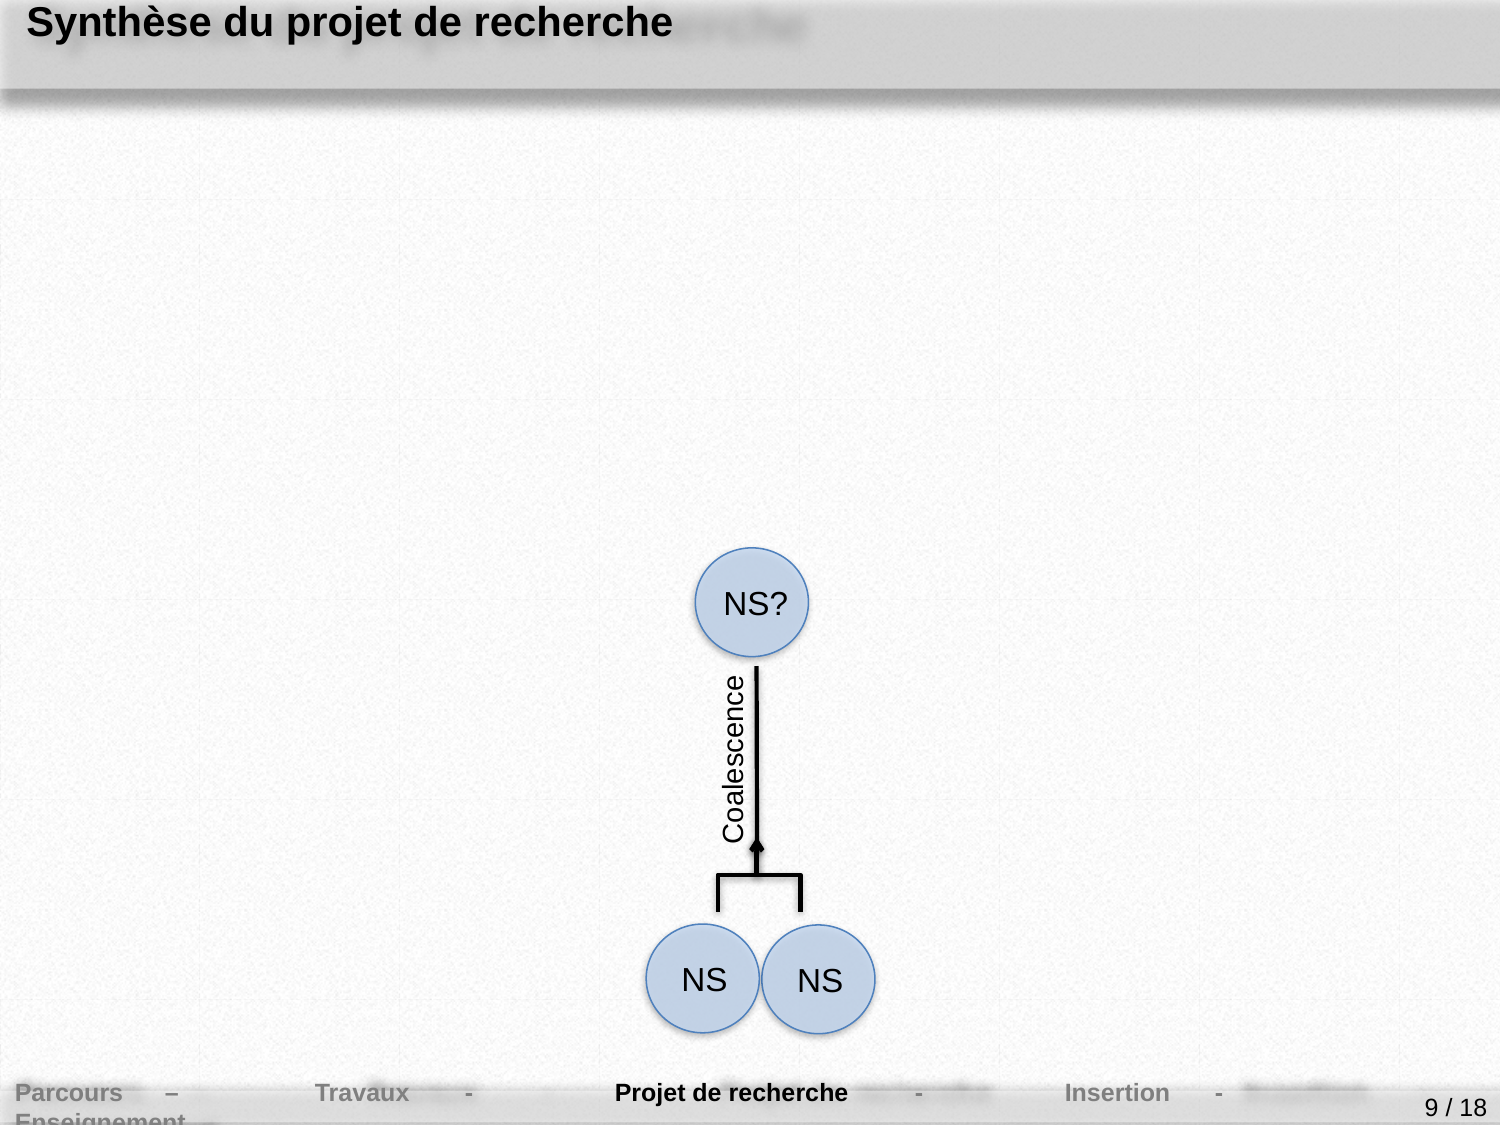

Synthèse du projet de recherche

NS?

Coalescence

NS

NS
9 / 18
Parcours	–	Travaux	-	Projet de recherche	-	Insertion	-	Enseignement